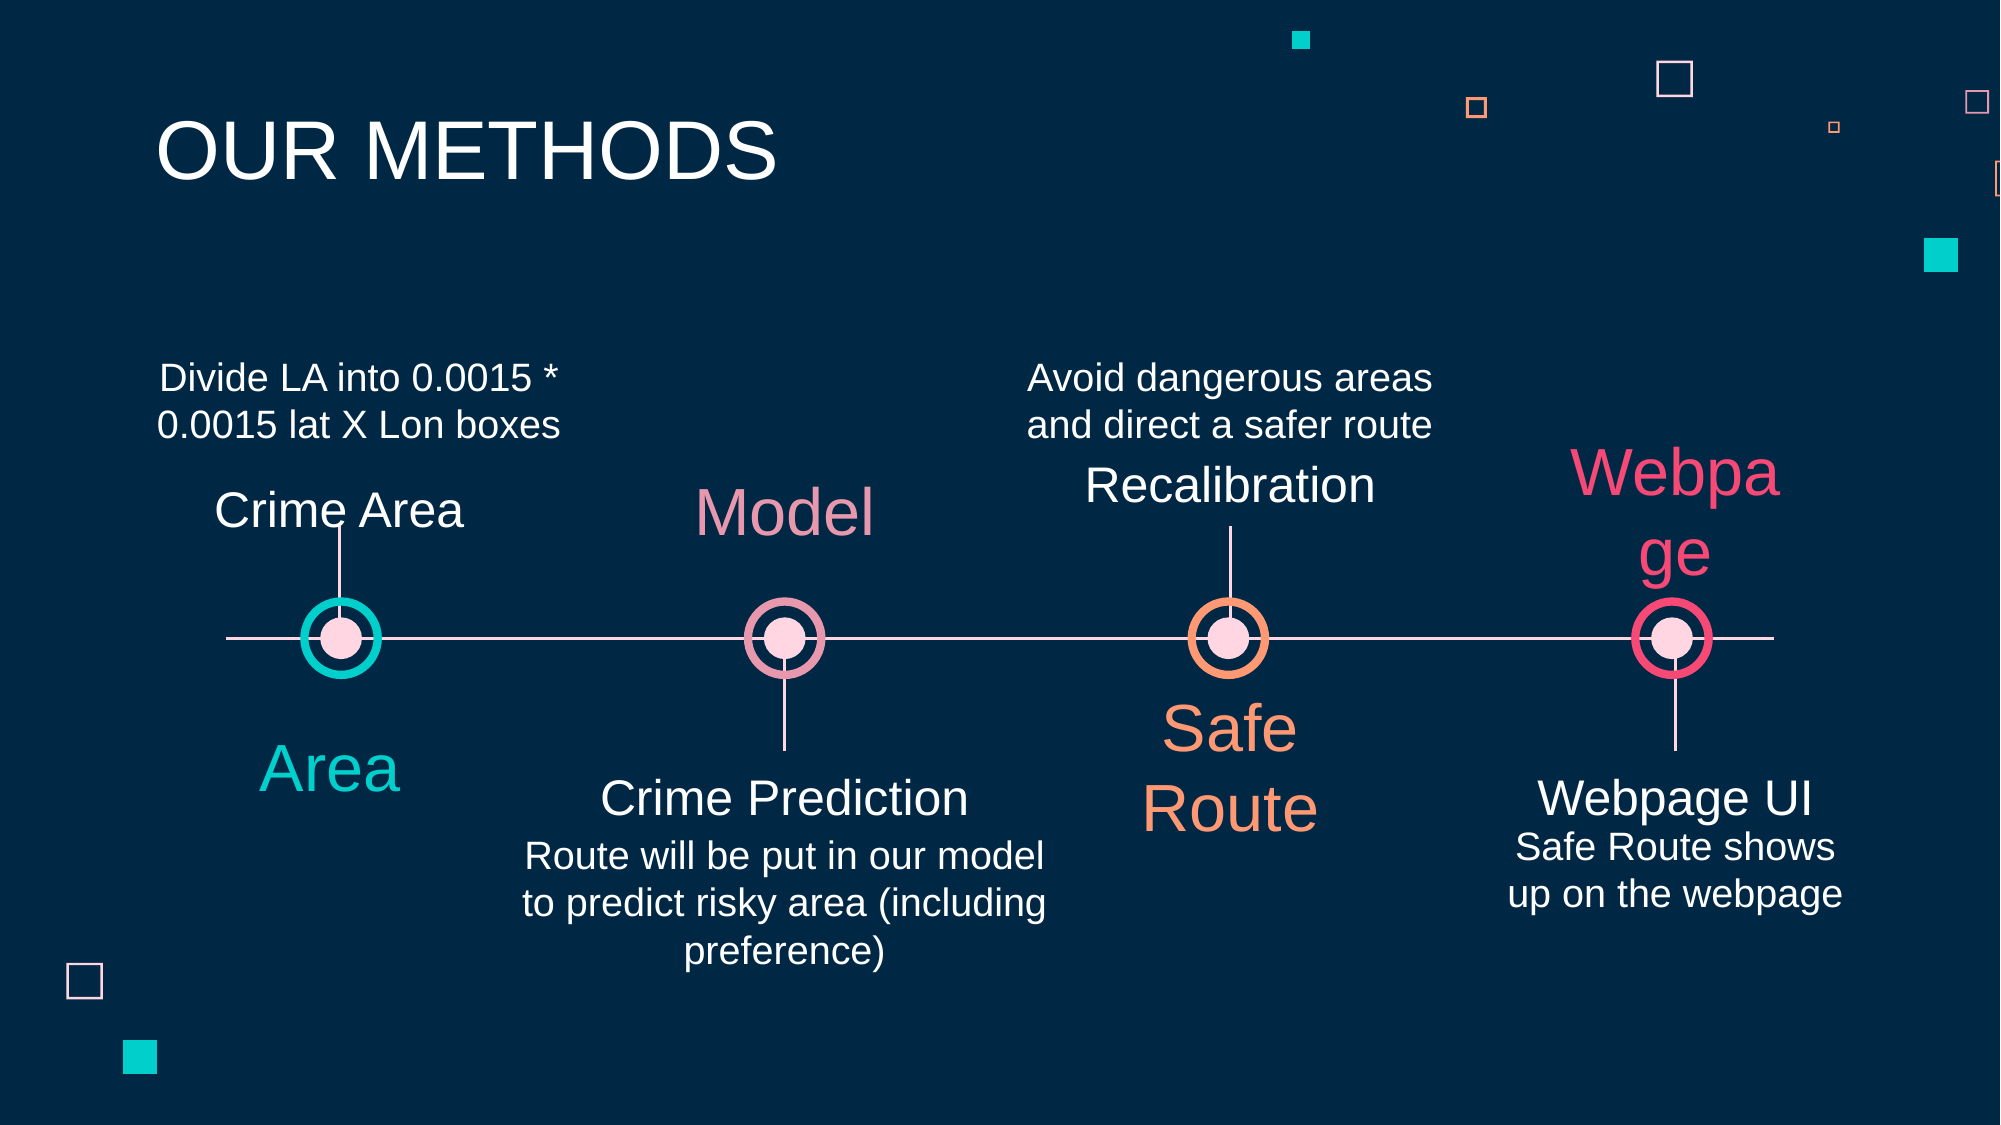

# OUR METHODS
Avoid dangerous areas and direct a safer route
Divide LA into 0.0015 * 0.0015 lat X Lon boxes
Recalibration
Crime Area
Model
Webpage

Area
Safe Route
Crime Prediction
Webpage UI
Safe Route shows up on the webpage
Route will be put in our model to predict risky area (including preference)